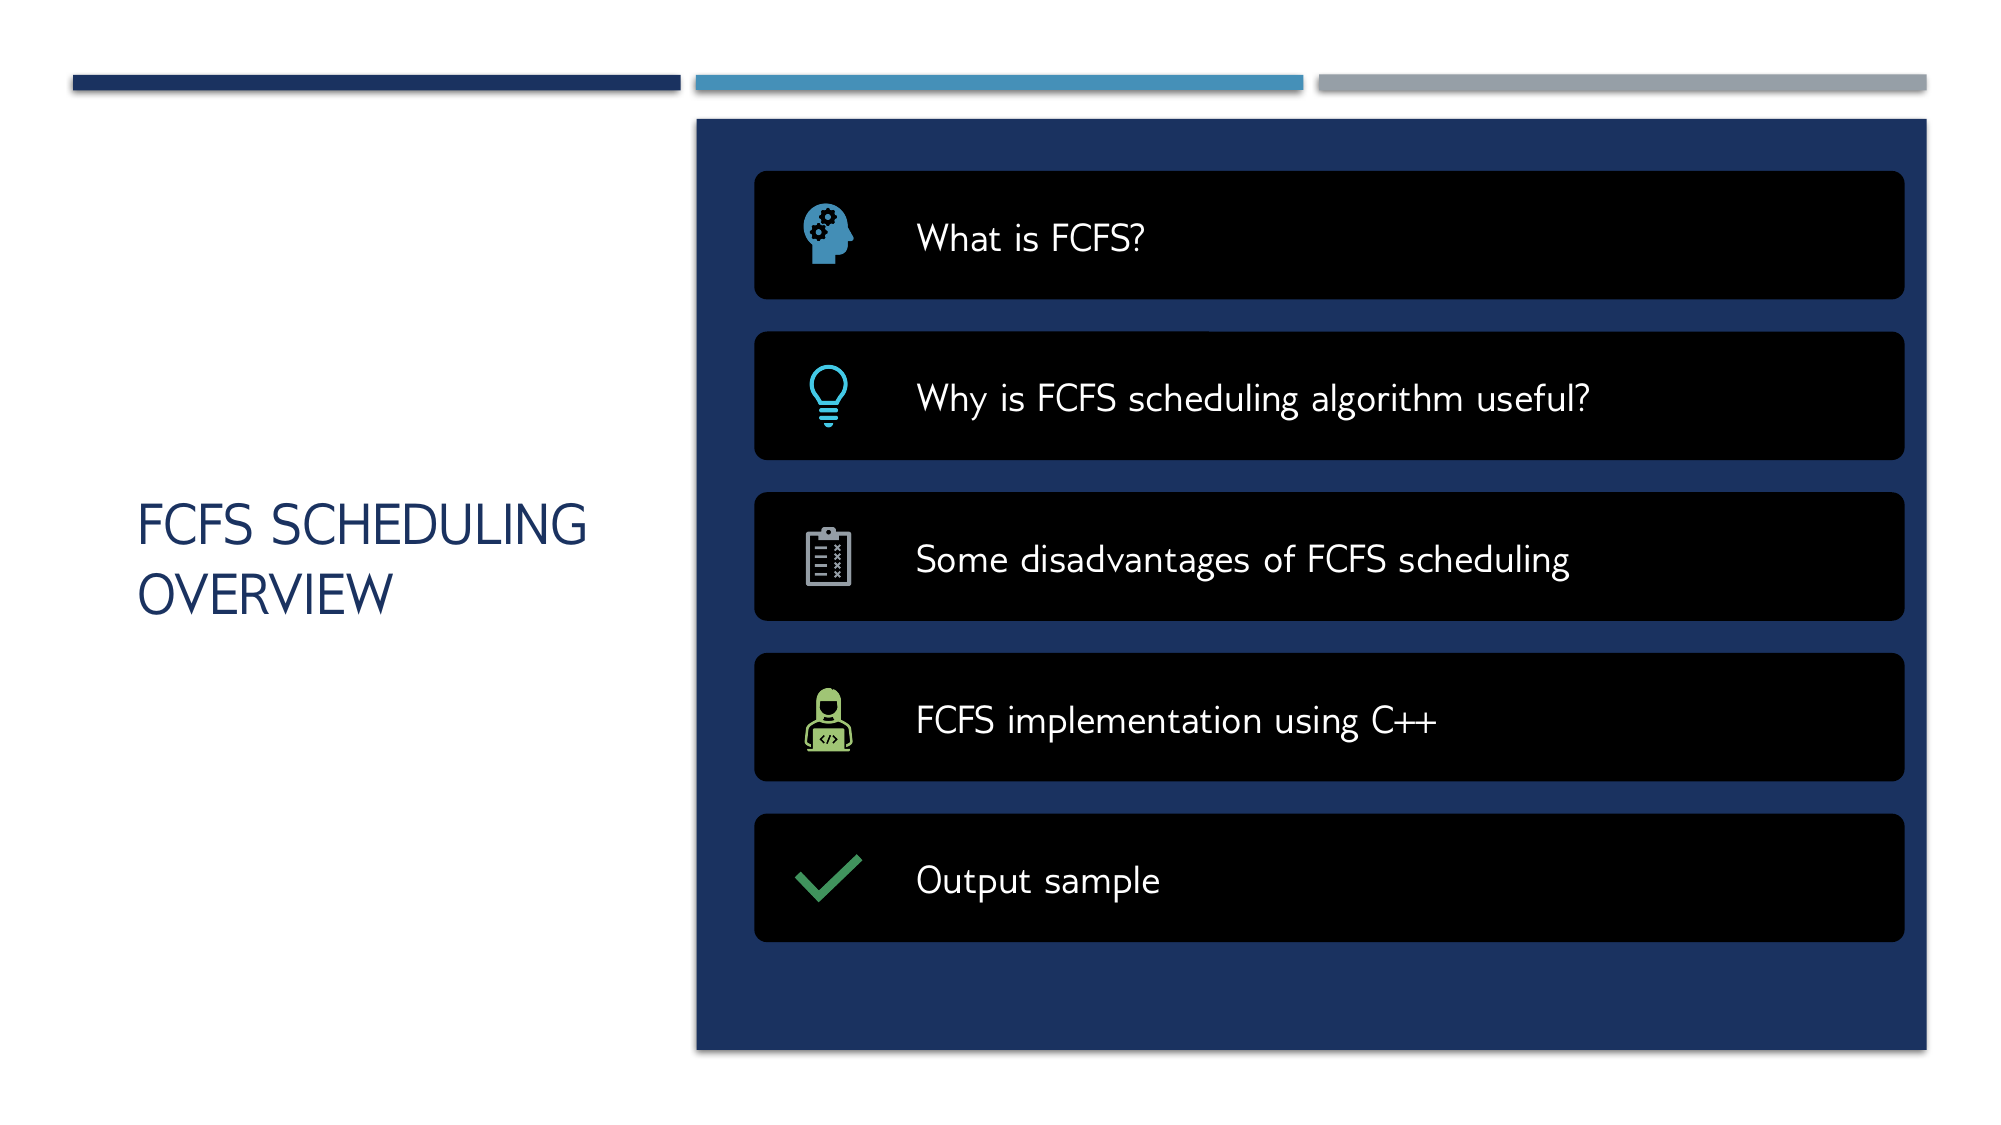

# Fcfs scheduling overview
What is FCFS?
Why is FCFS scheduling algorithm useful?
Some disadvantages of FCFS scheduling
FCFS implementation using C++
Output sample